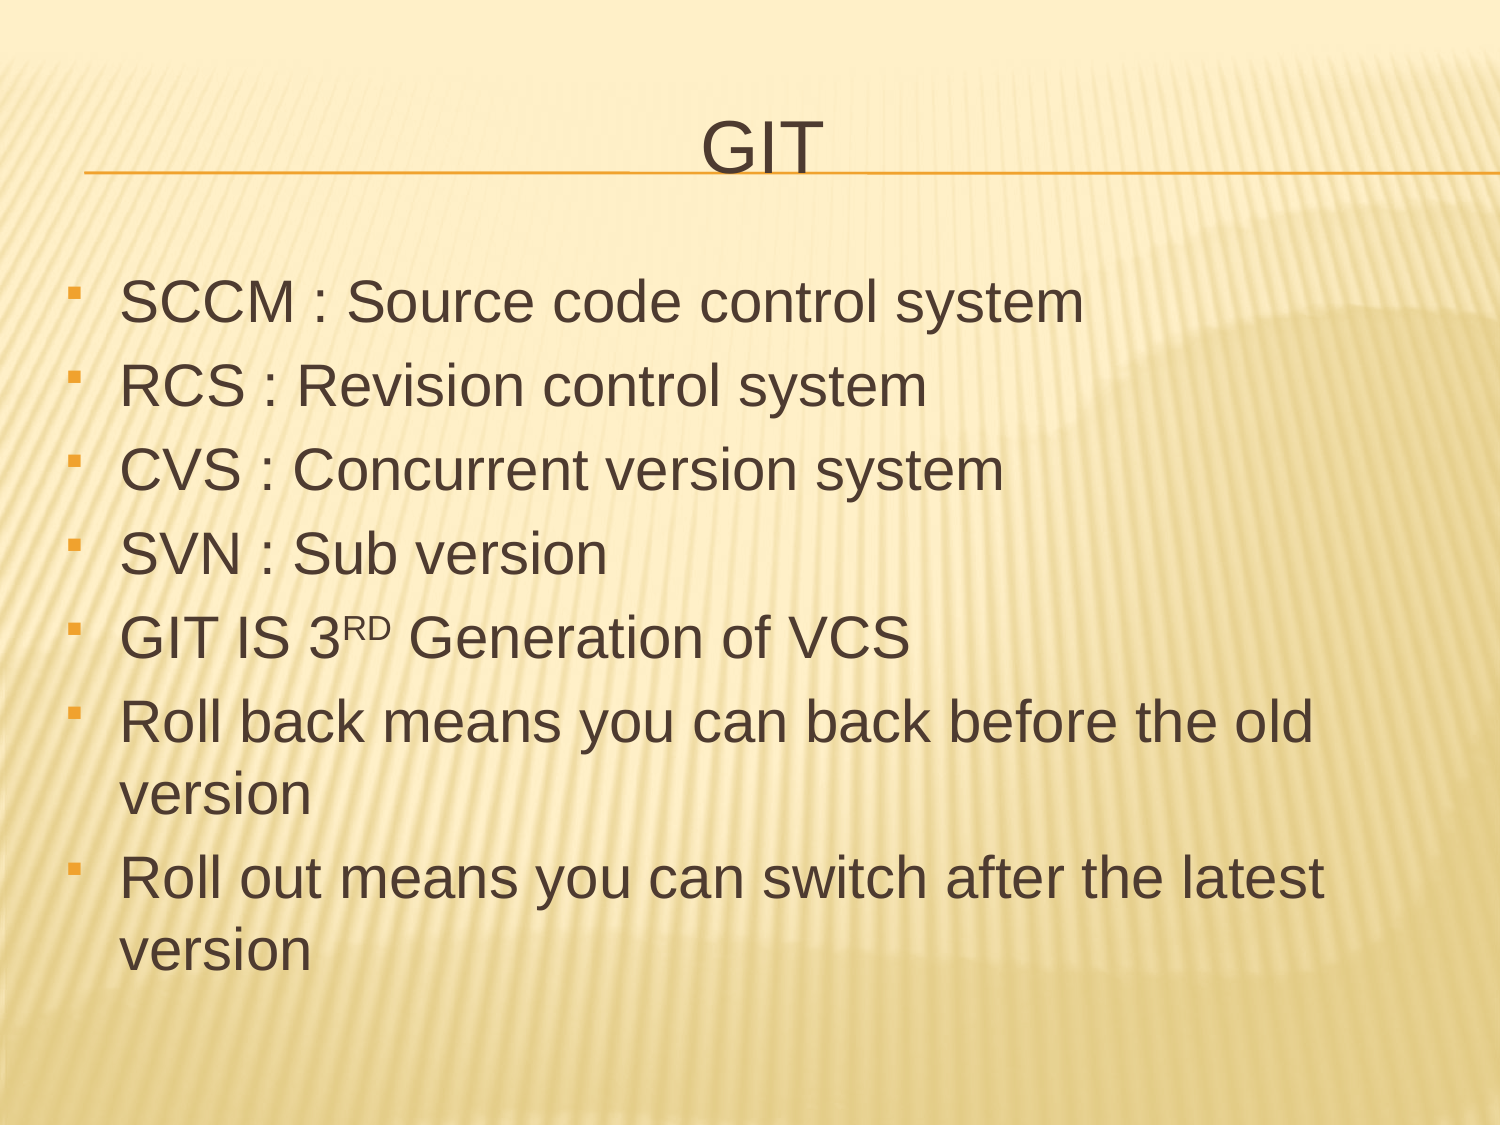

# git
SCCM : Source code control system
RCS : Revision control system
CVS : Concurrent version system
SVN : Sub version
GIT IS 3RD Generation of VCS
Roll back means you can back before the old version
Roll out means you can switch after the latest version